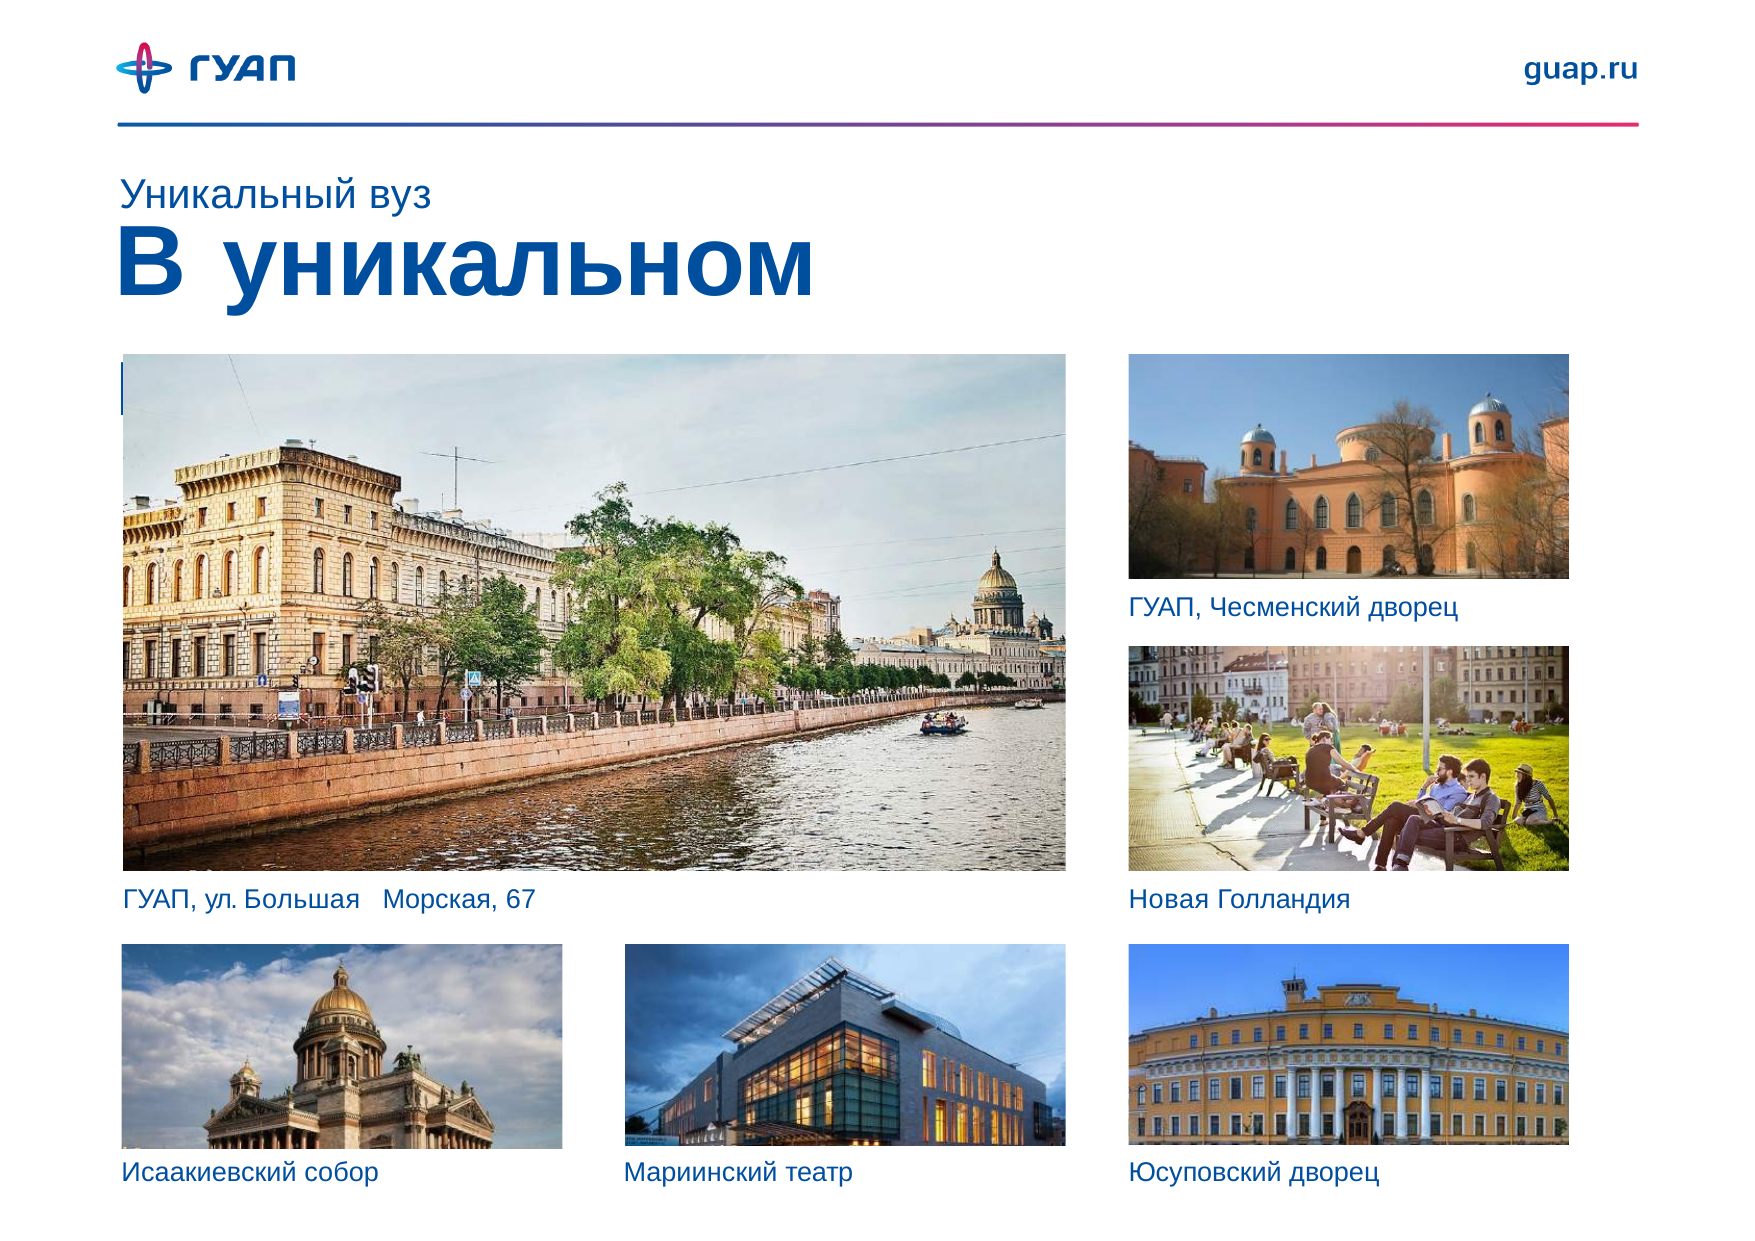

# Уникальный вуз
В уникальном городе

ГУАП, Чесменский дворец

Новая Голландия
ГУАП, ул. Большая         Морская, 67

Исаакиевский собор
Мариинский театр
Юсуповский дворец